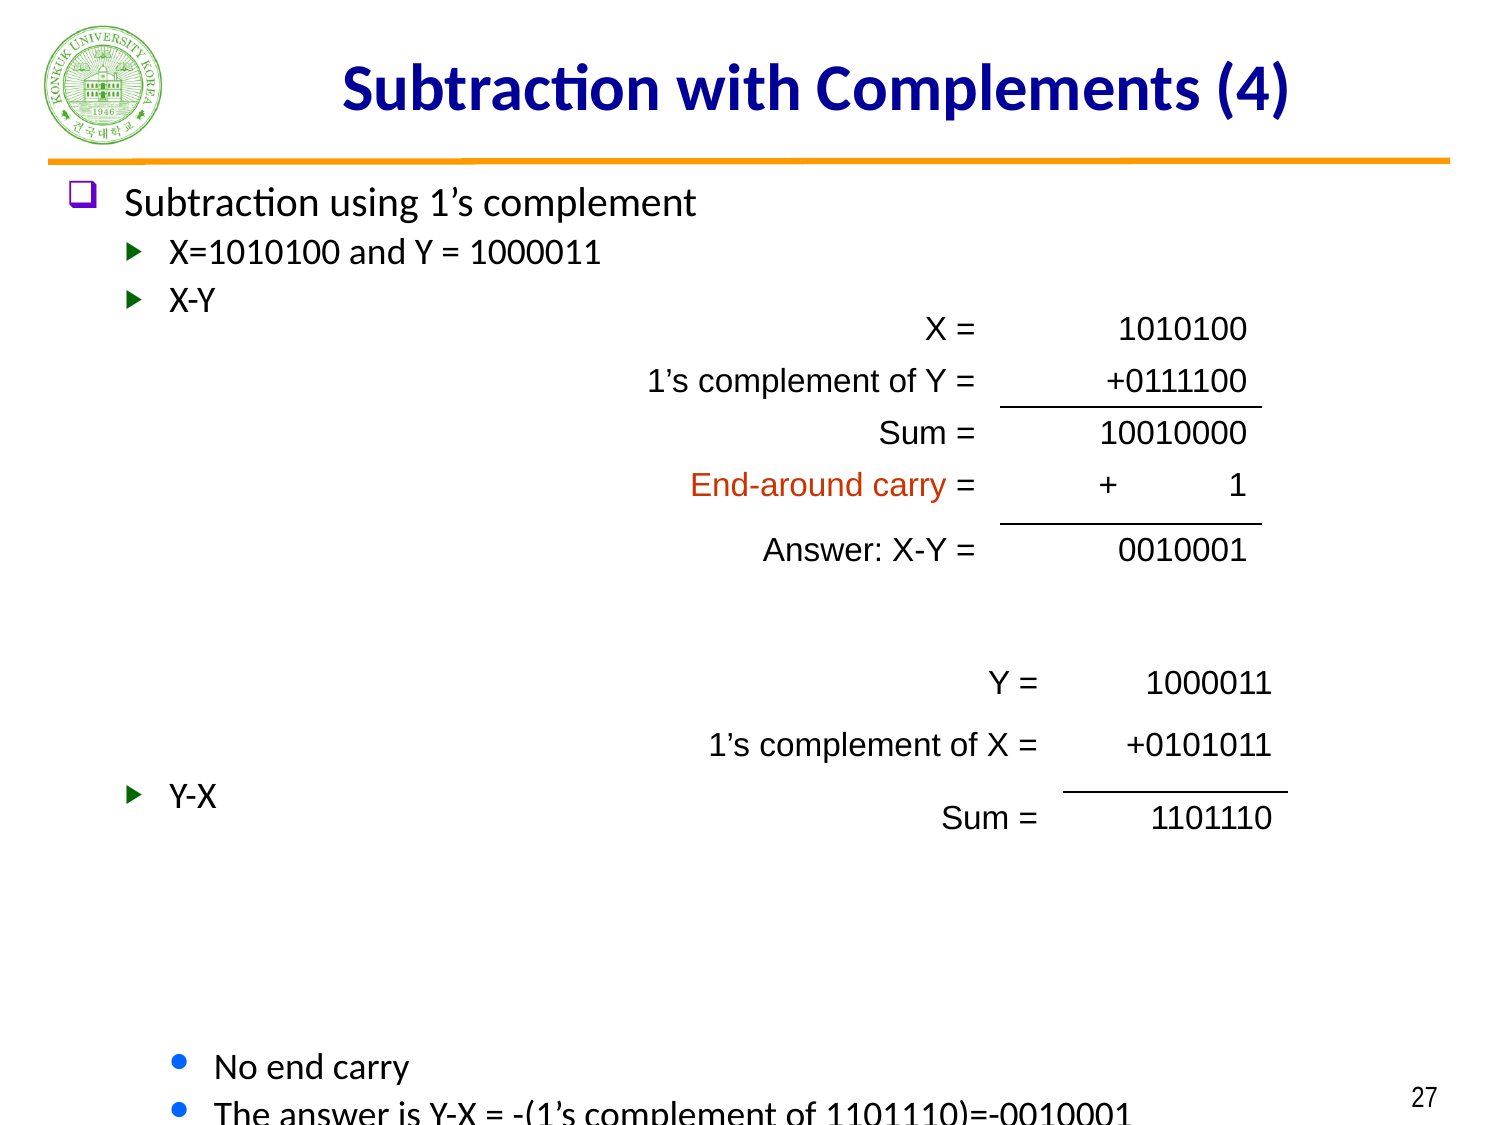

# Subtraction with Complements (4)
Subtraction using 1’s complement
X=1010100 and Y = 1000011
X-Y

Y-X

No end carry
The answer is Y-X = -(1’s complement of 1101110)=-0010001

| X = | 1010100 |
| --- | --- |
| 1’s complement of Y = | +0111100 |
| Sum = | 10010000 |
| End-around carry = | + 1 |
| Answer: X-Y = | 0010001 |
| Y = | 1000011 |
| --- | --- |
| 1’s complement of X = | +0101011 |
| Sum = | 1101110 |
 27